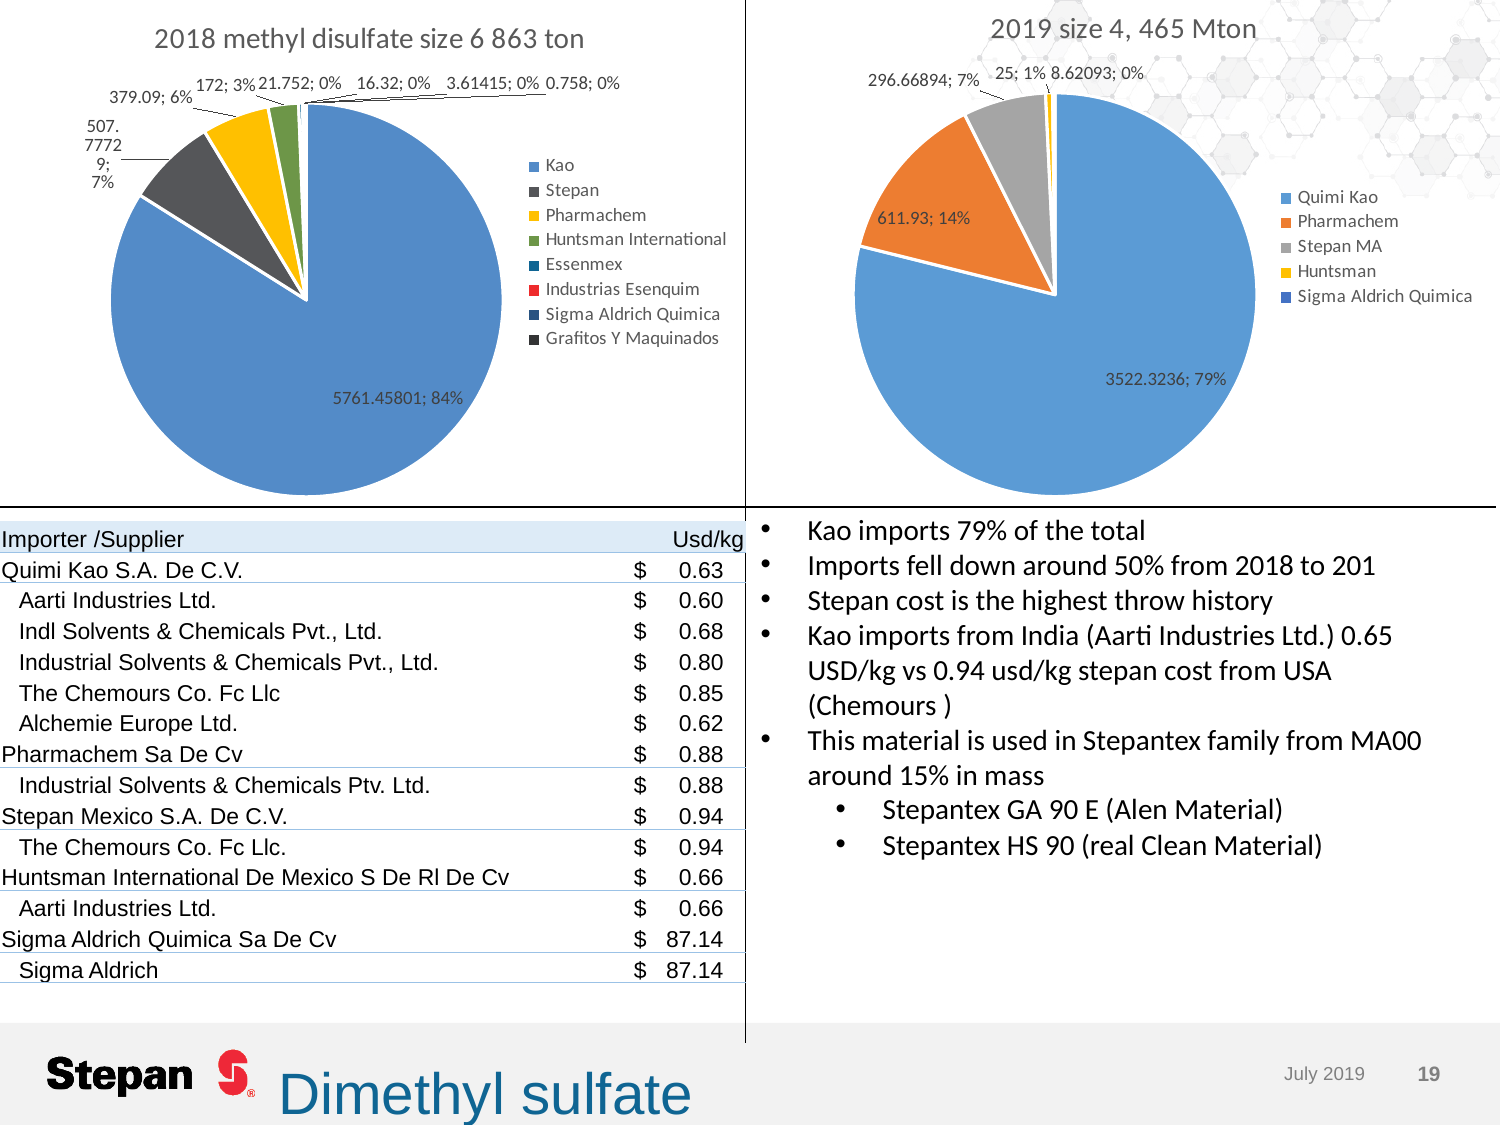

### Chart: 2018 methyl disulfate size 6 863 ton

| Category |  |
|---|---|
| Kao | 5761.45801 |
| Stepan | 507.77729000000005 |
| Pharmachem | 379.09000000000003 |
| Huntsman International | 172.0 |
| Essenmex | 21.752 |
| Industrias Esenquim | 16.32 |
| Sigma Aldrich Quimica | 3.61415 |
| Grafitos Y Maquinados  | 0.758 |

### Chart: 2019 size 4, 465 Mton

| Category | 2019 |
|---|---|
| Quimi Kao | 3522.323599999999 |
| Pharmachem | 611.93 |
| Stepan MA | 296.66894 |
| Huntsman | 25.0 |
| Sigma Aldrich Quimica | 8.62093 |
Kao imports 79% of the total
Imports fell down around 50% from 2018 to 201
Stepan cost is the highest throw history
Kao imports from India (Aarti Industries Ltd.) 0.65 USD/kg vs 0.94 usd/kg stepan cost from USA (Chemours )
This material is used in Stepantex family from MA00 around 15% in mass
Stepantex GA 90 E (Alen Material)
Stepantex HS 90 (real Clean Material)
| Importer /Supplier | Usd/kg |
| --- | --- |
| Quimi Kao S.A. De C.V. | $ 0.63 |
| Aarti Industries Ltd. | $ 0.60 |
| Indl Solvents & Chemicals Pvt., Ltd. | $ 0.68 |
| Industrial Solvents & Chemicals Pvt., Ltd. | $ 0.80 |
| The Chemours Co. Fc Llc | $ 0.85 |
| Alchemie Europe Ltd. | $ 0.62 |
| Pharmachem Sa De Cv | $ 0.88 |
| Industrial Solvents & Chemicals Ptv. Ltd. | $ 0.88 |
| Stepan Mexico S.A. De C.V. | $ 0.94 |
| The Chemours Co. Fc Llc. | $ 0.94 |
| Huntsman International De Mexico S De Rl De Cv | $ 0.66 |
| Aarti Industries Ltd. | $ 0.66 |
| Sigma Aldrich Quimica Sa De Cv | $ 87.14 |
| Sigma Aldrich | $ 87.14 |
July 2019
19
Dimethyl sulfate